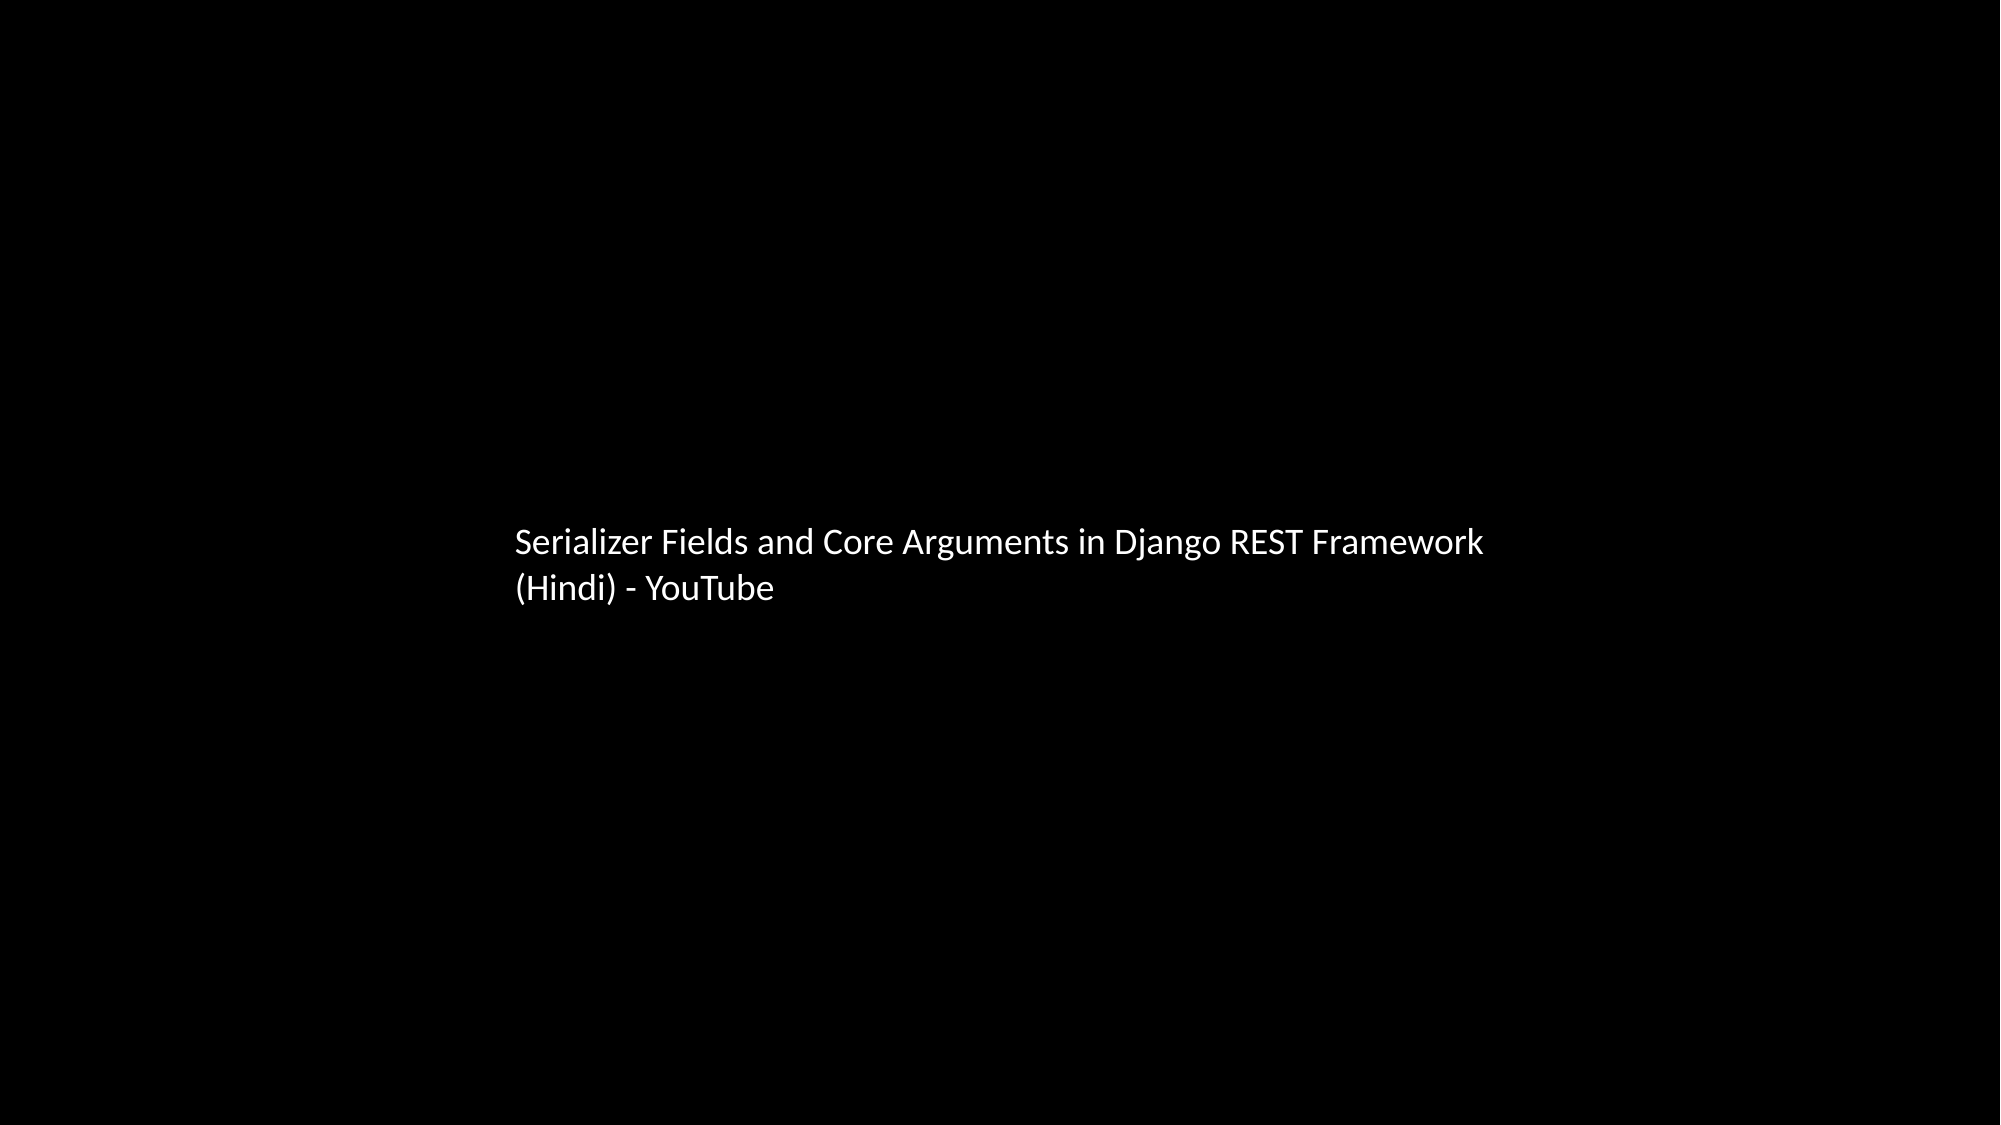

Serializer Fields and Core Arguments in Django REST Framework (Hindi) - YouTube